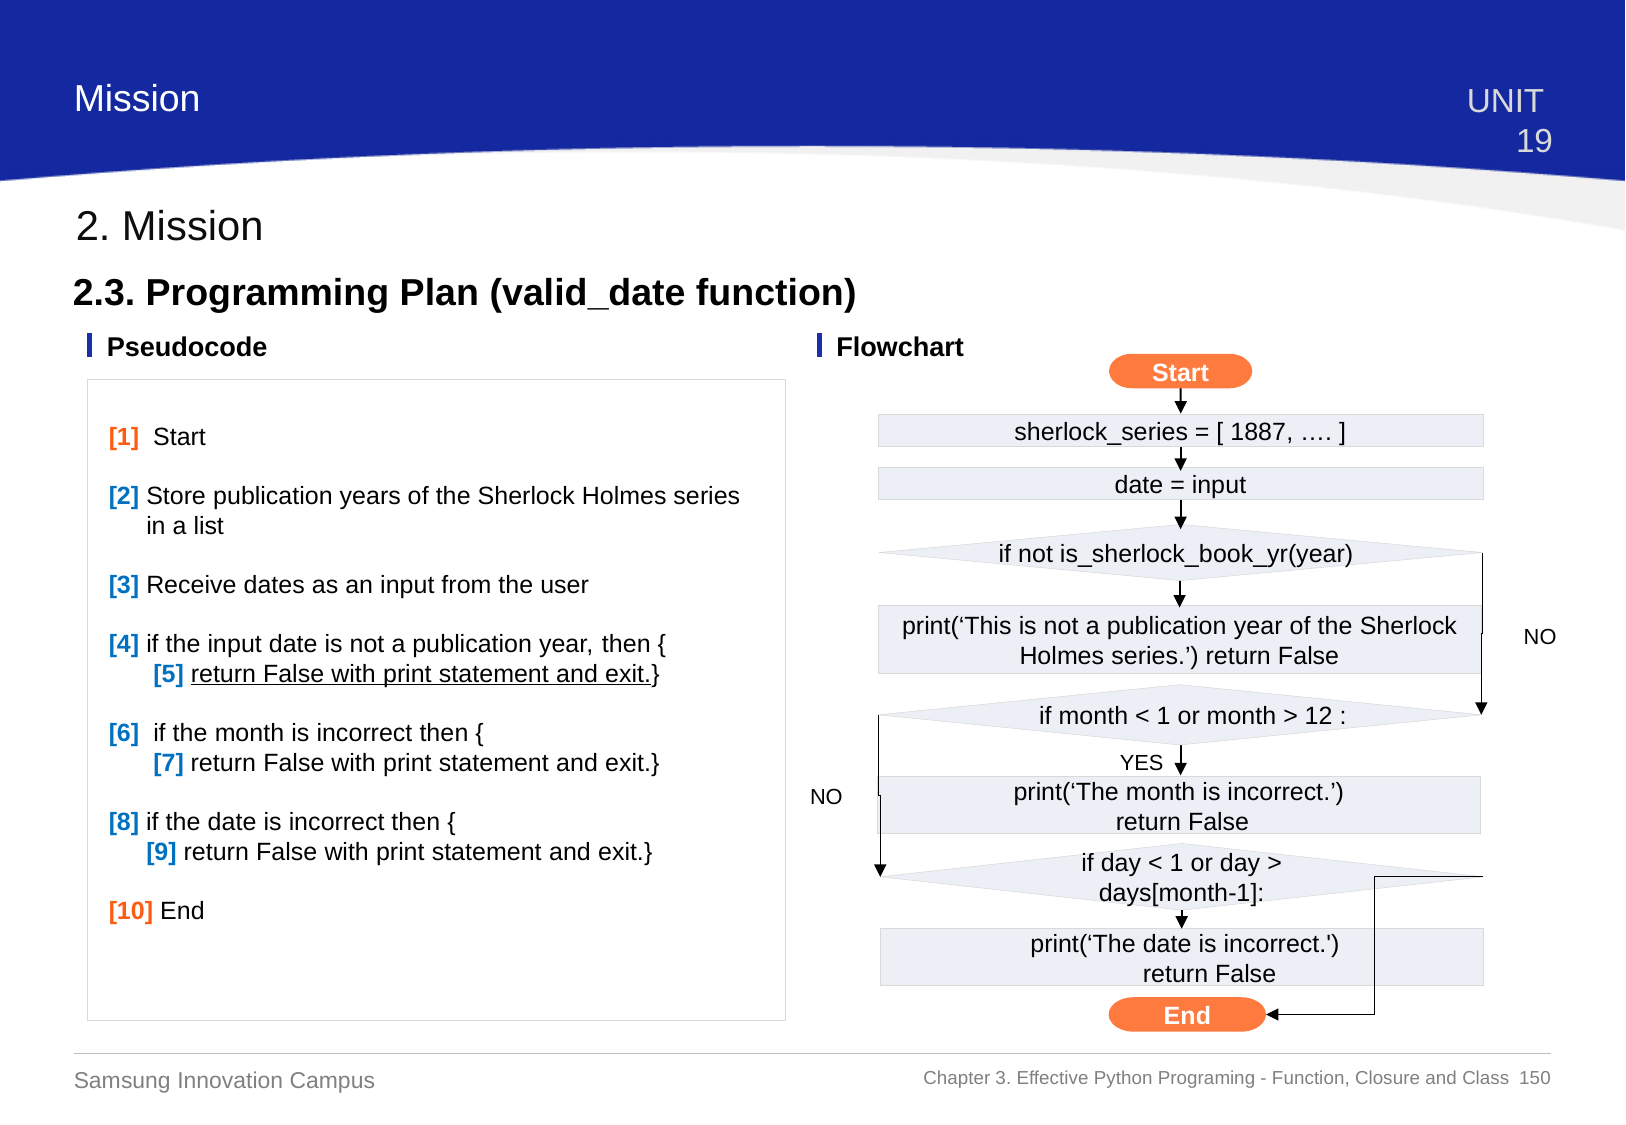

Mission
UNIT  19
2. Mission
2.3. Programming Plan (valid_date function)
Pseudocode
Flowchart
Start
sherlock_series = [ 1887, …. ]
date = input

print(‘This is not a publication year of the Sherlock Holmes series.’) return False
NO

YES
NO
print(‘The month is incorrect.’)
 return False
if day < 1 or day > days[month-1]:
 print(‘The date is incorrect.')
        return False
End
if not is_sherlock_book_yr(year)
if month < 1 or month > 12 :

[1]  Start
[2] Store publication years of the Sherlock Holmes series in a list
[3] Receive dates as an input from the user
[4] if the input date is not a publication year, then {
 [5] return False with print statement and exit.}
[6]	 if the month is incorrect then {
 [7] return False with print statement and exit.}
[8] if the date is incorrect then {
[9] return False with print statement and exit.}
[10] End